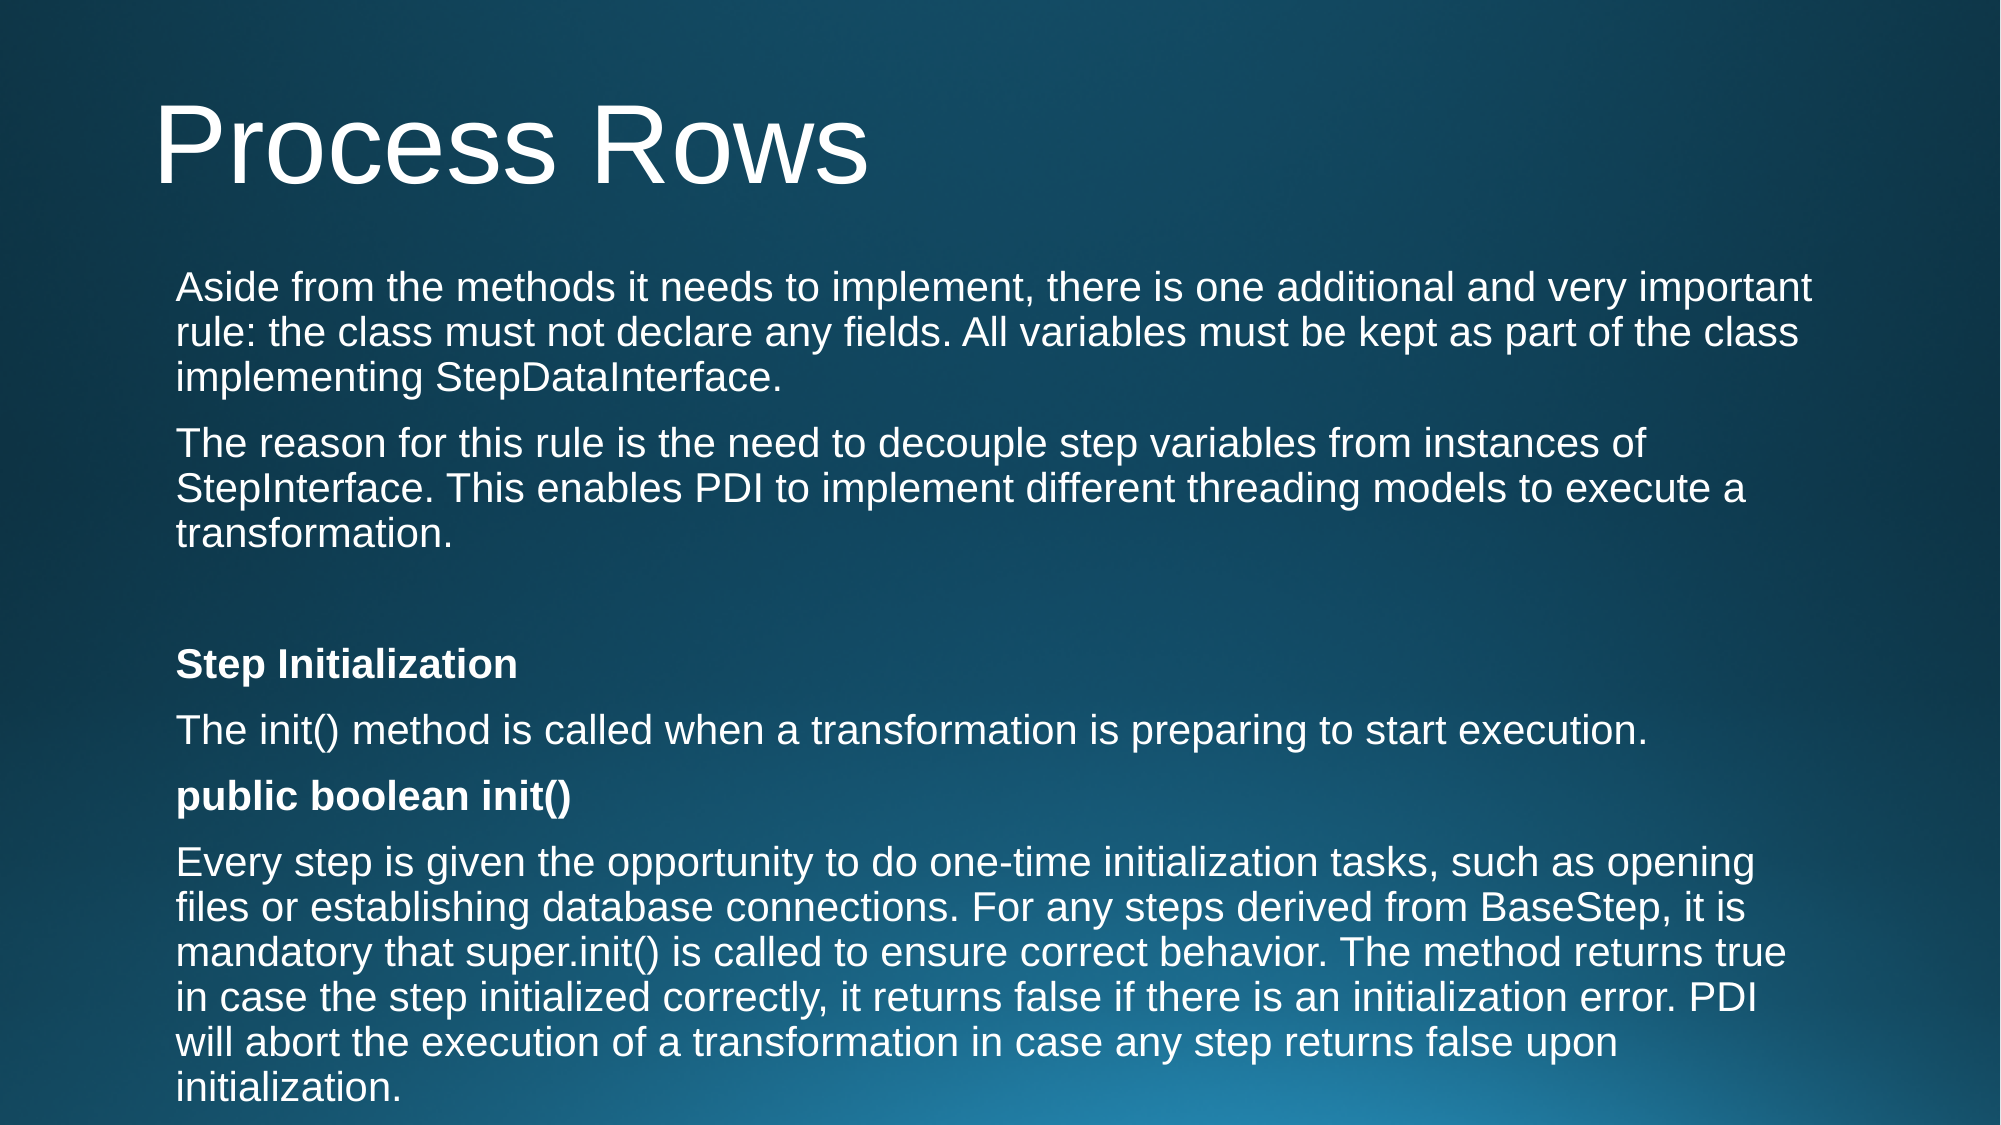

# Process Rows
Aside from the methods it needs to implement, there is one additional and very important rule: the class must not declare any fields. All variables must be kept as part of the class implementing StepDataInterface.
The reason for this rule is the need to decouple step variables from instances of StepInterface. This enables PDI to implement different threading models to execute a transformation.

Step Initialization
The init() method is called when a transformation is preparing to start execution.
public boolean init()
Every step is given the opportunity to do one-time initialization tasks, such as opening files or establishing database connections. For any steps derived from BaseStep, it is mandatory that super.init() is called to ensure correct behavior. The method returns true in case the step initialized correctly, it returns false if there is an initialization error. PDI will abort the execution of a transformation in case any step returns false upon initialization.